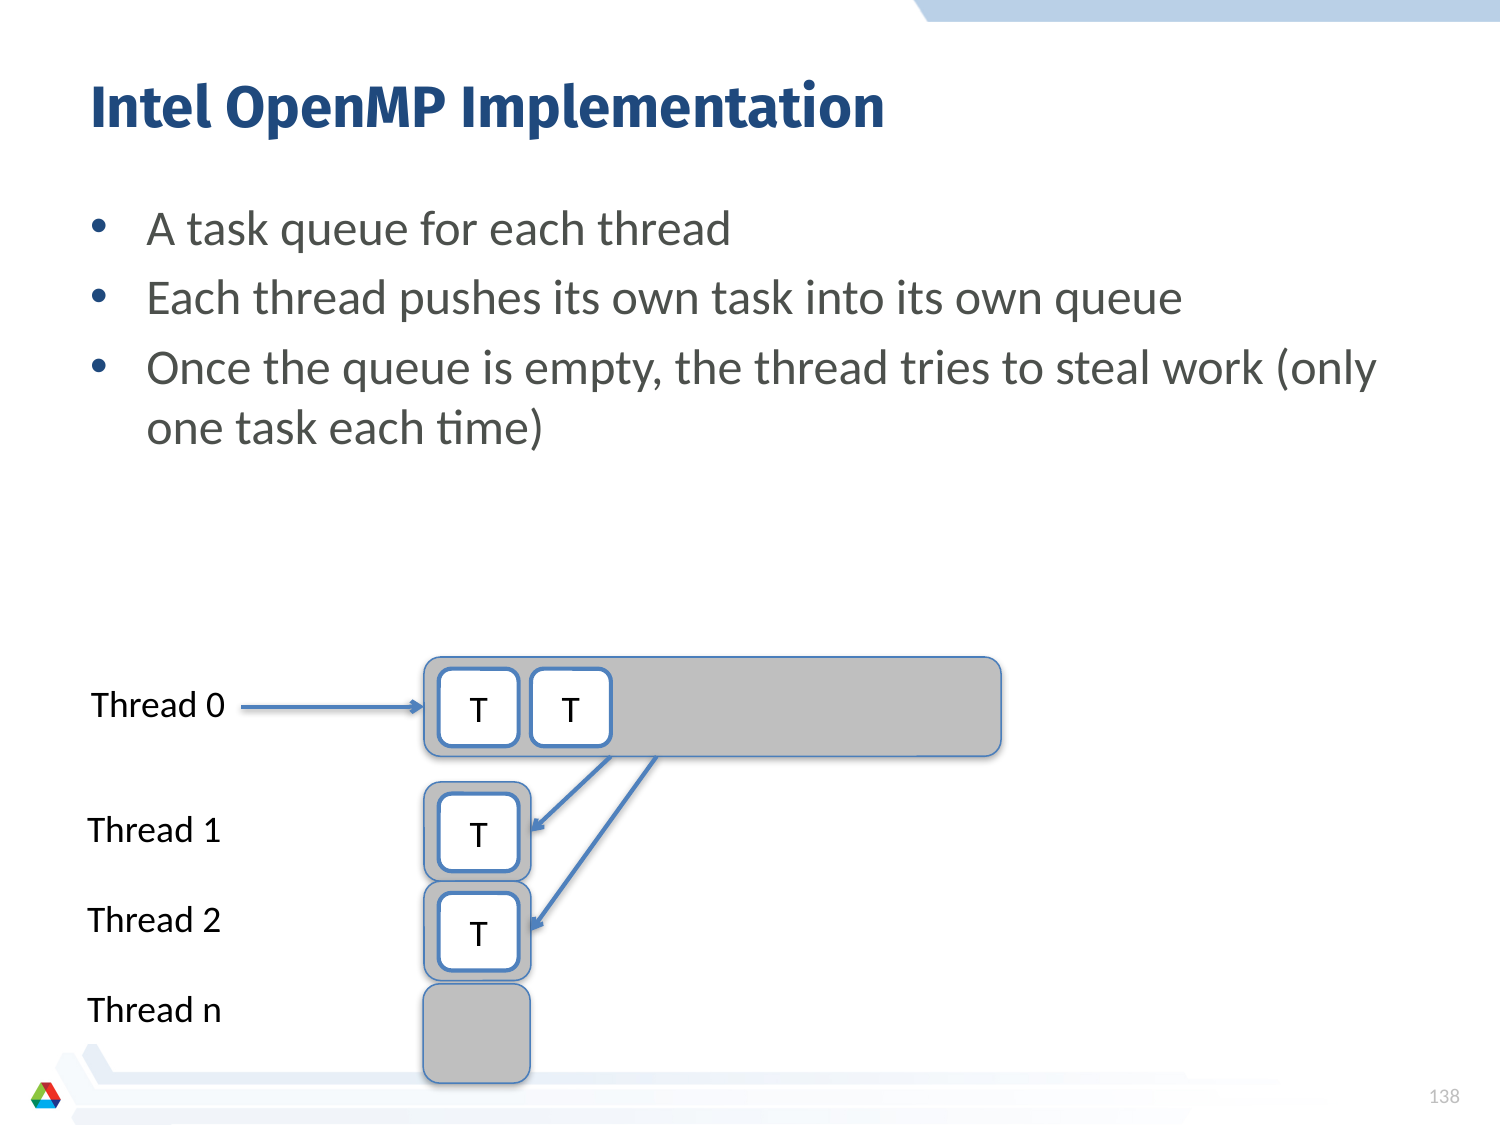

# Intel OpenMP Implementation
A task queue for each thread
Each thread pushes its own task into its own queue
Once the queue is empty, the thread tries to steal work (only one task each time)

T
T
Thread 0

T
Thread 1

Thread 2

Thread n

T

138